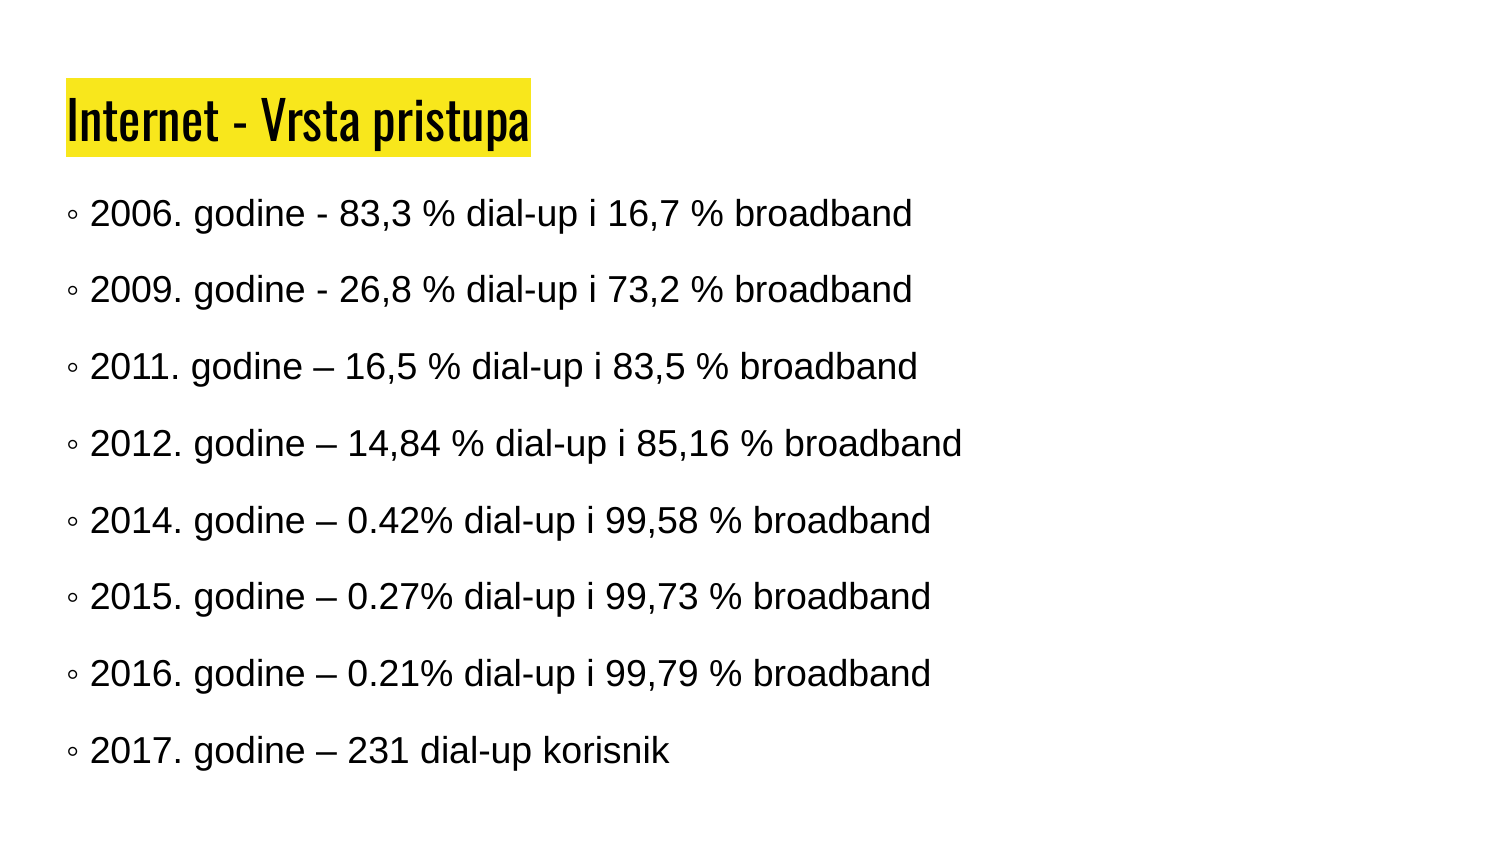

# Internet - Vrsta pristupa
◦ 2006. godine - 83,3 % dial-up i 16,7 % broadband
◦ 2009. godine - 26,8 % dial-up i 73,2 % broadband
◦ 2011. godine – 16,5 % dial-up i 83,5 % broadband
◦ 2012. godine – 14,84 % dial-up i 85,16 % broadband
◦ 2014. godine – 0.42% dial-up i 99,58 % broadband
◦ 2015. godine – 0.27% dial-up i 99,73 % broadband
◦ 2016. godine – 0.21% dial-up i 99,79 % broadband
◦ 2017. godine – 231 dial-up korisnik